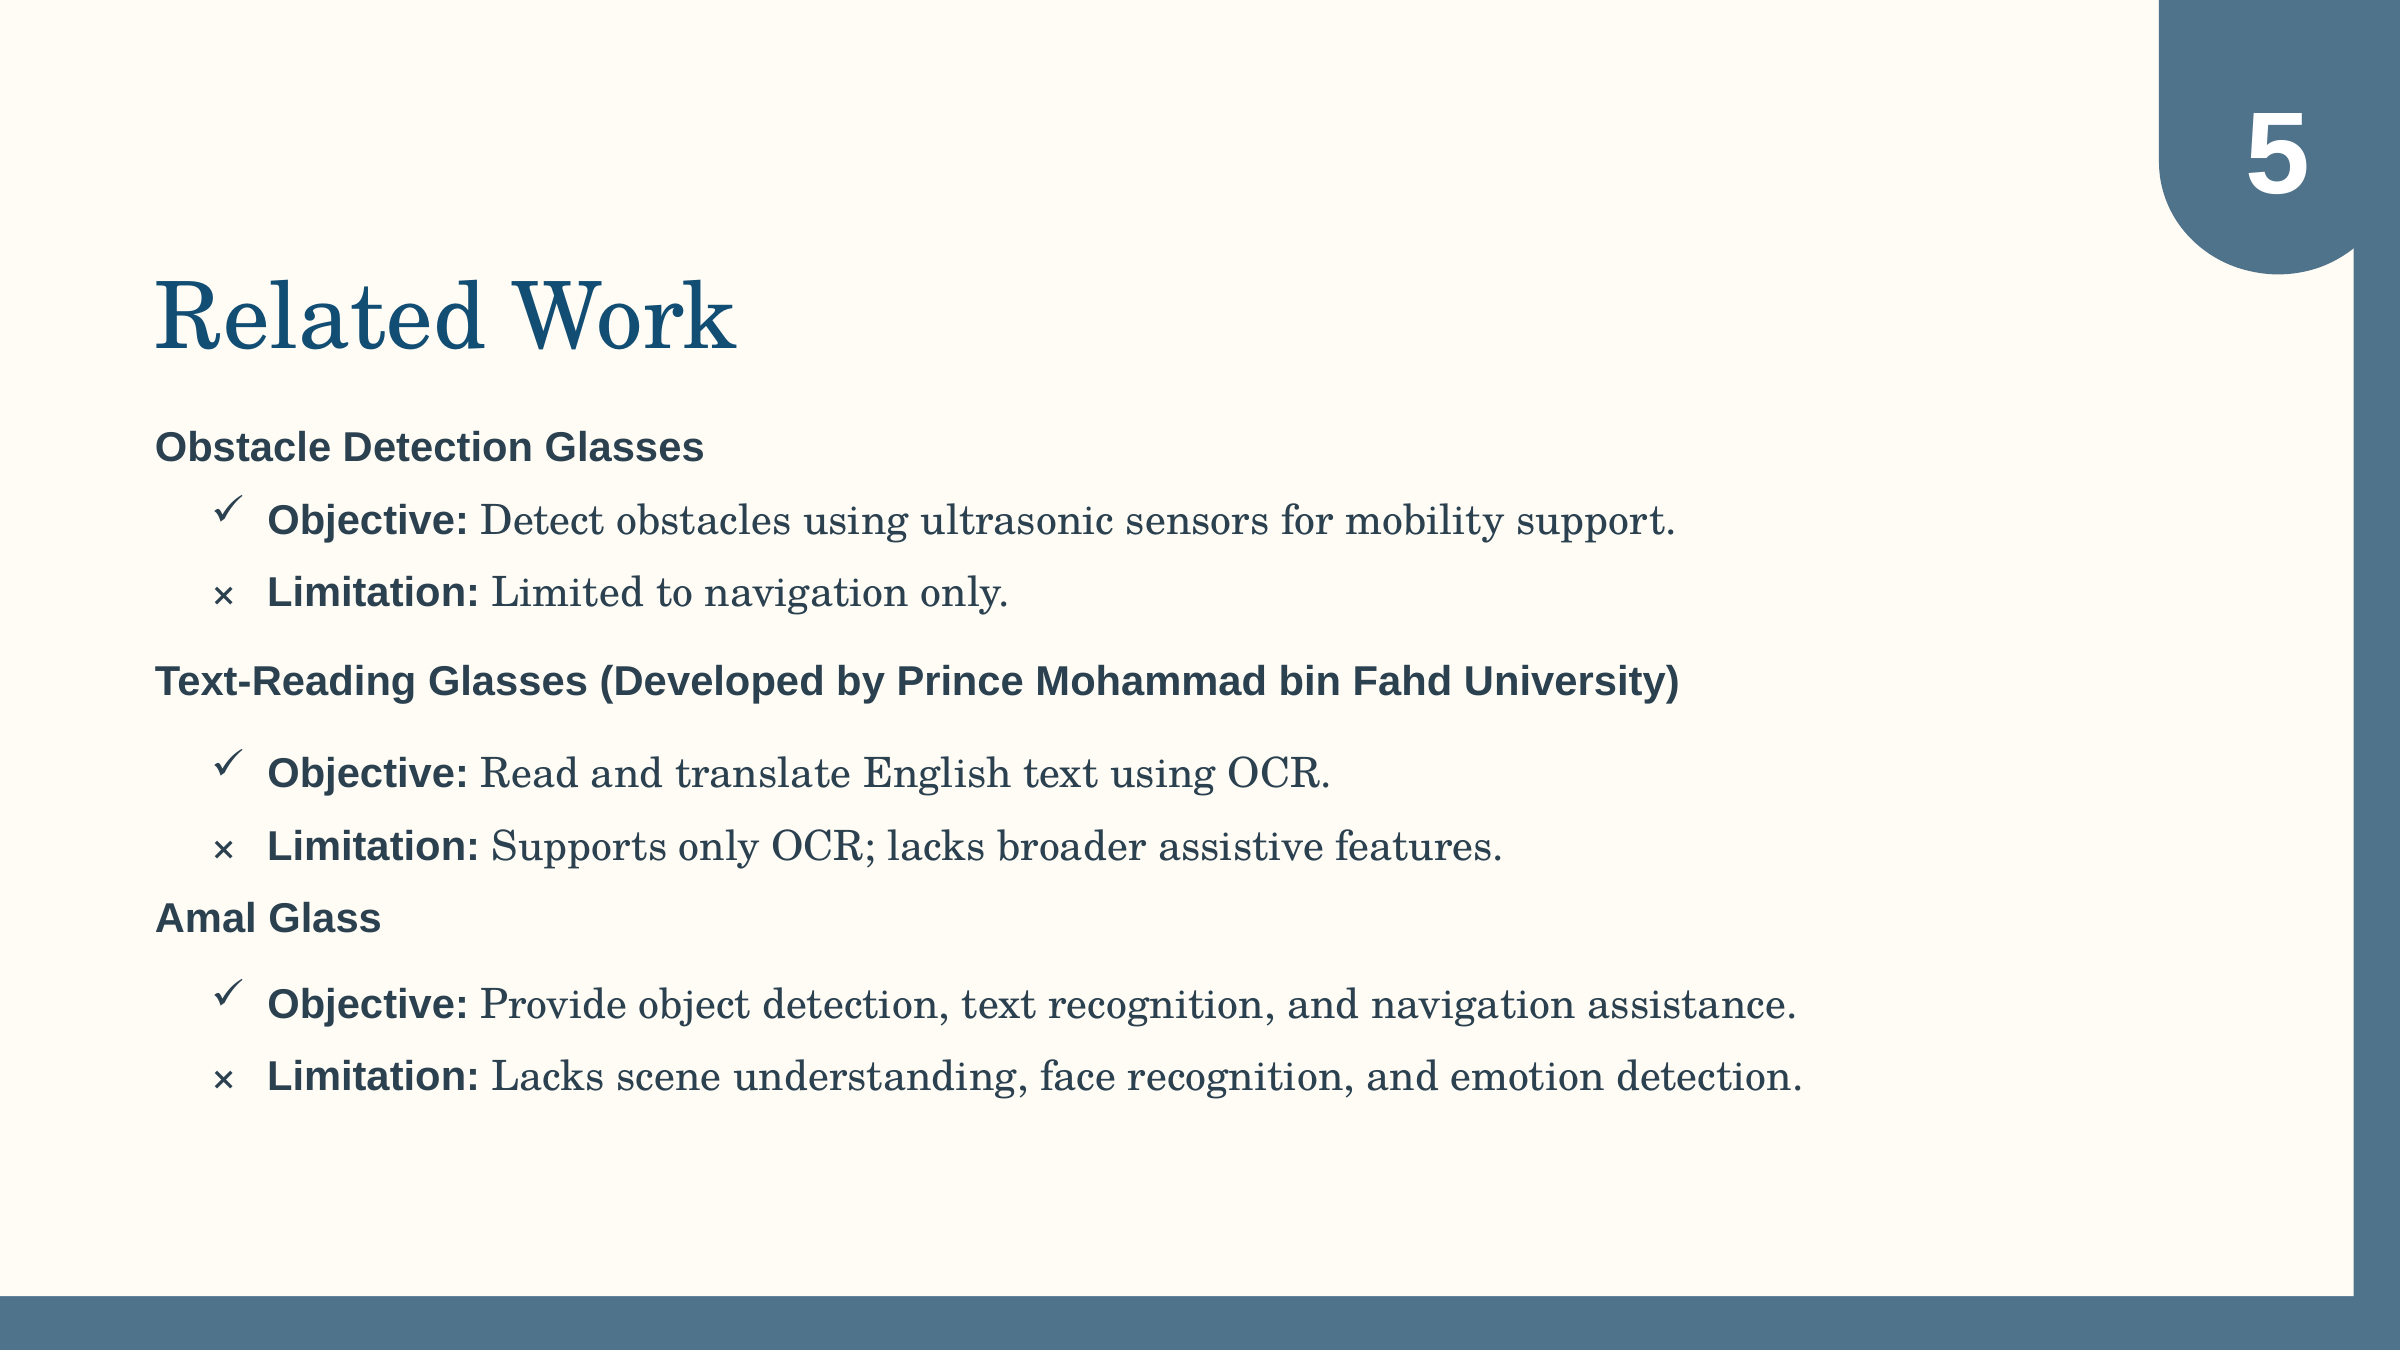

5

Related Work
Obstacle Detection Glasses
Objective: Detect obstacles using ultrasonic sensors for mobility support.
×Limitation: Limited to navigation only.
Text-Reading Glasses (Developed by Prince Mohammad bin Fahd University)
Objective: Read and translate English text using OCR.
×Limitation: Supports only OCR; lacks broader assistive features.
Amal Glass
Objective: Provide object detection, text recognition, and navigation assistance.
×Limitation: Lacks scene understanding, face recognition, and emotion detection.